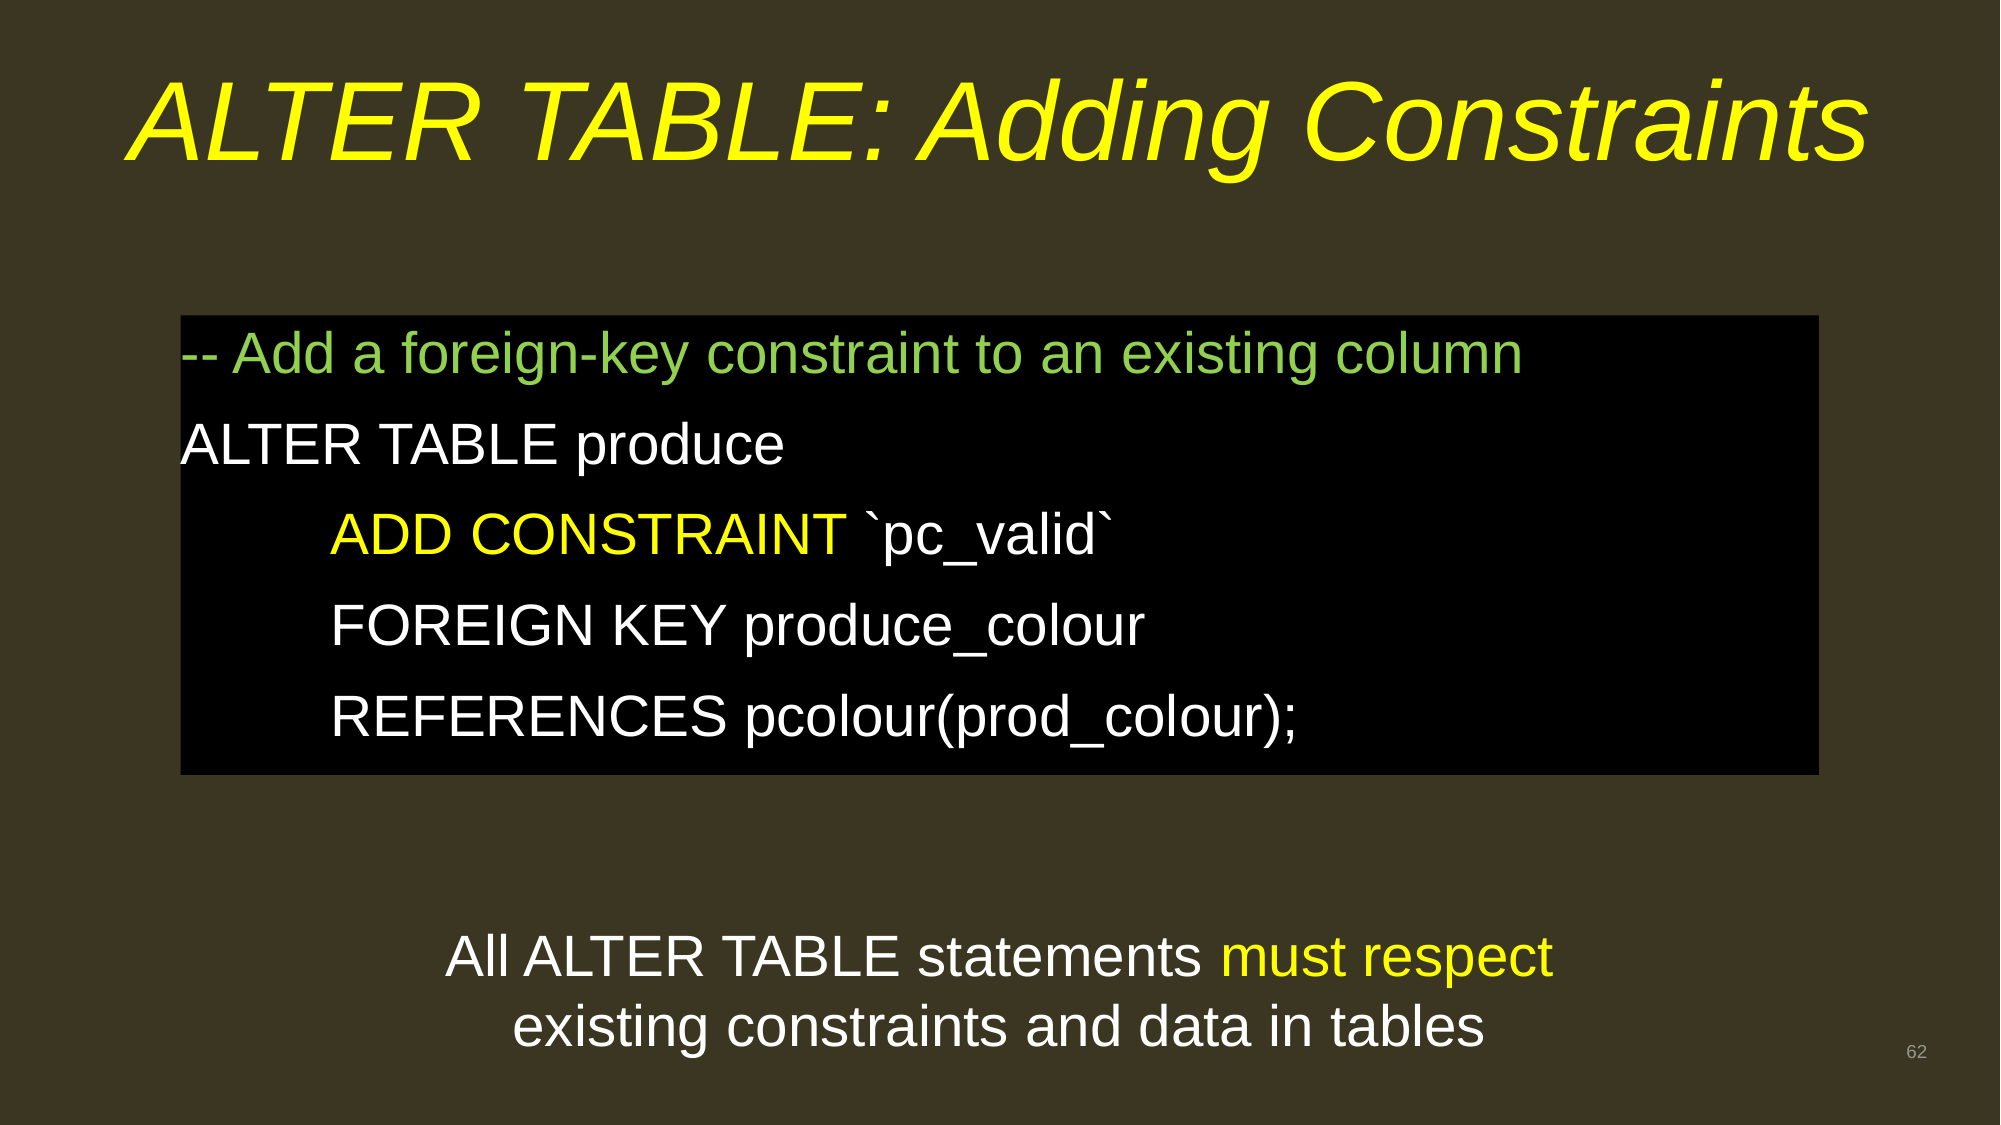

# ALTER TABLE: Adding Constraints
-- Add a foreign-key constraint to an existing column
ALTER TABLE produce
	ADD CONSTRAINT `pc_valid`
	FOREIGN KEY produce_colour
	REFERENCES pcolour(prod_colour);
All ALTER TABLE statements must respect existing constraints and data in tables
62